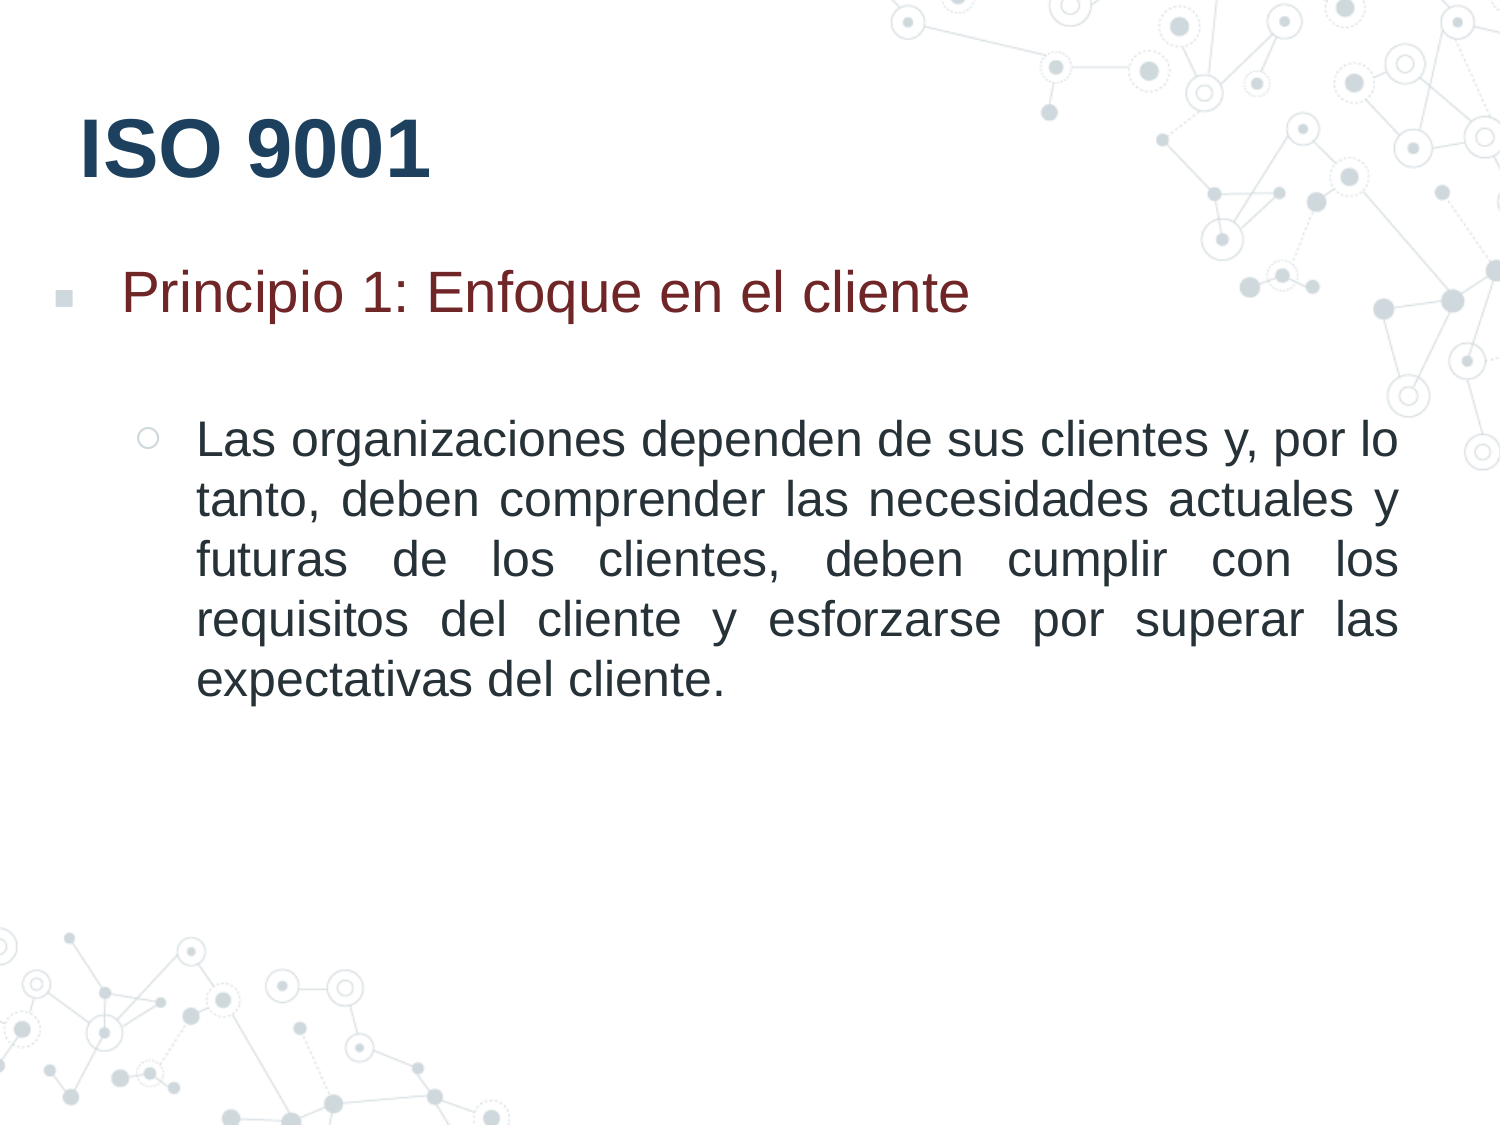

# ISO 9001
Principio 1: Enfoque en el cliente

Las organizaciones dependen de sus clientes y, por lo tanto, deben comprender las necesidades actuales y futuras de los clientes, deben cumplir con los requisitos del cliente y esforzarse por superar las expectativas del cliente.